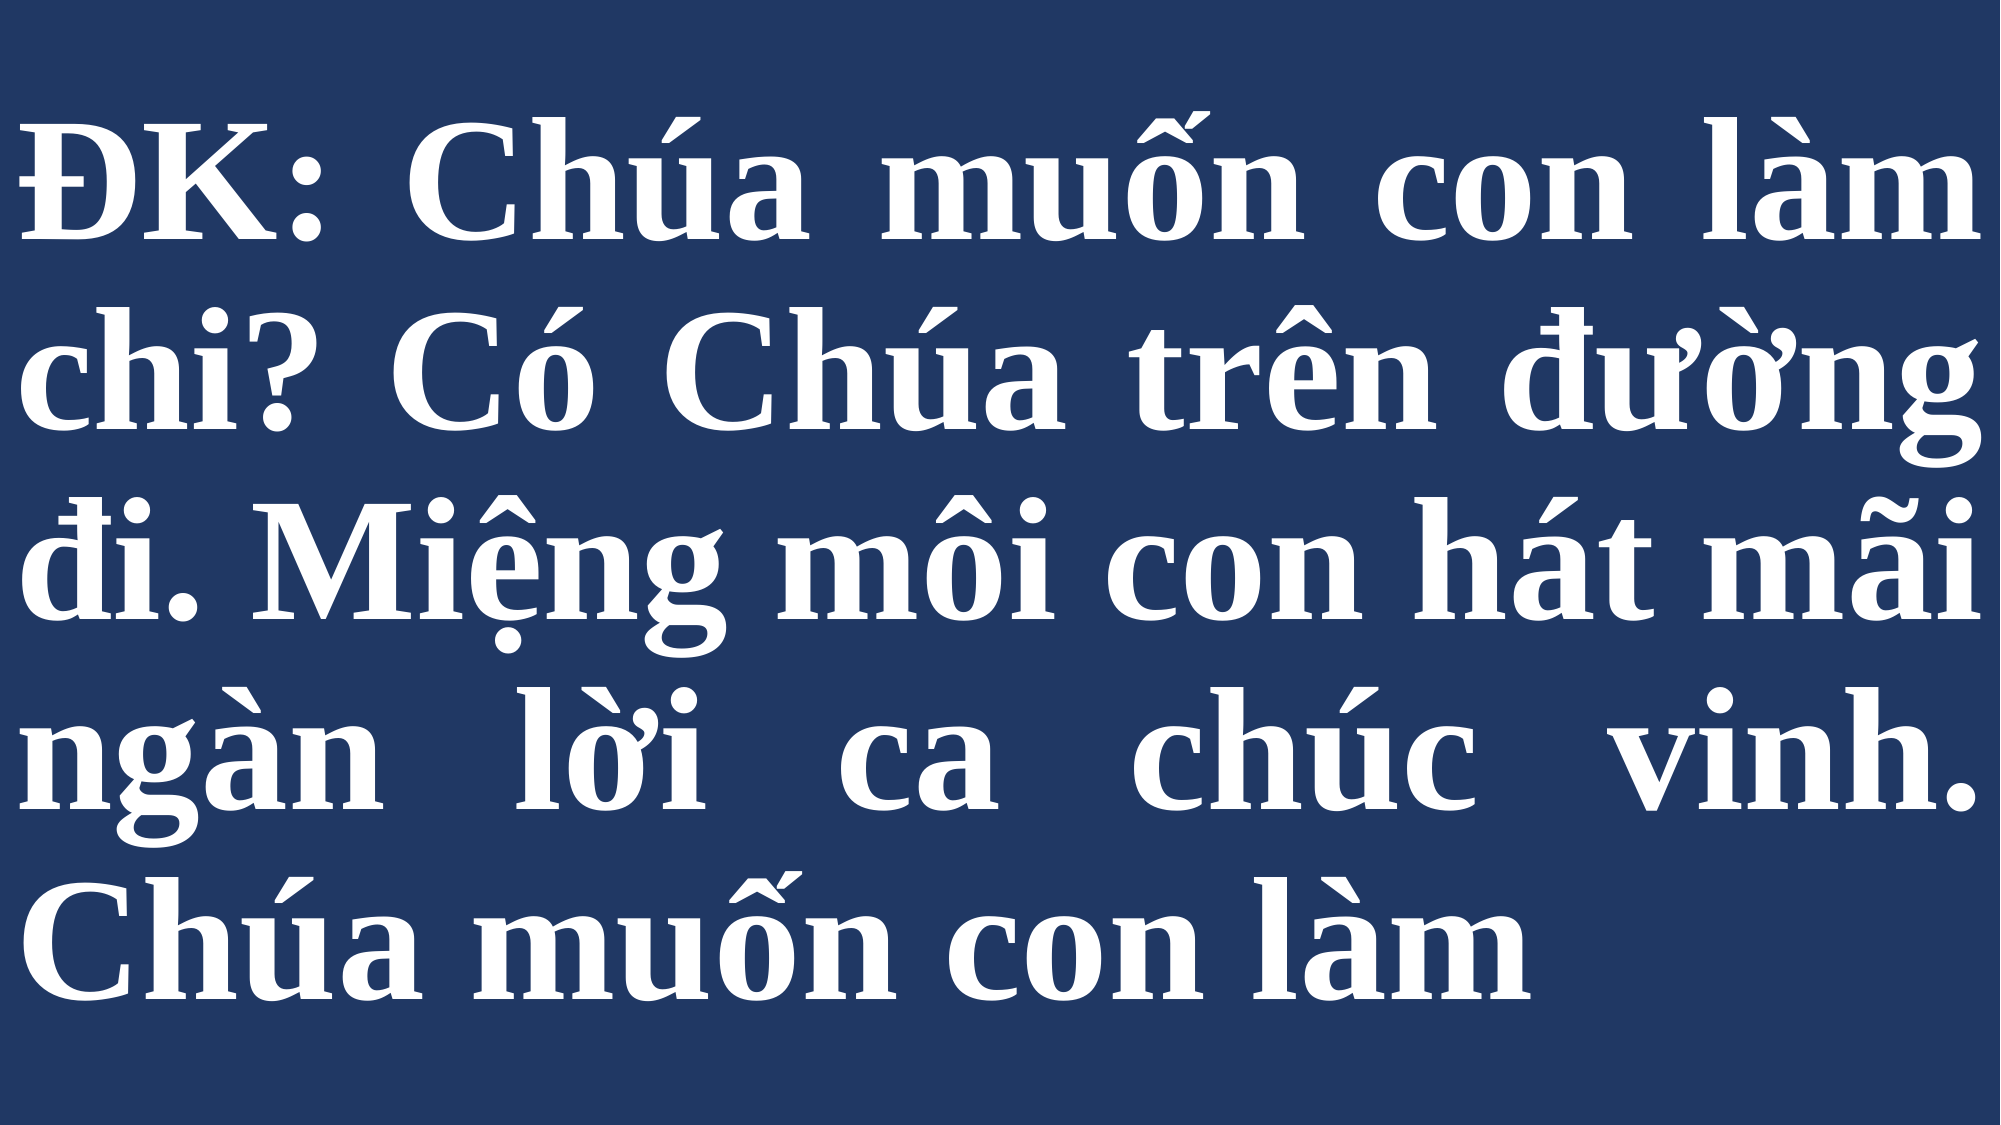

# ĐK: Chúa muốn con làm chi? Có Chúa trên đường đi. Miệng môi con hát mãi ngàn lời ca chúc vinh. Chúa muốn con làm